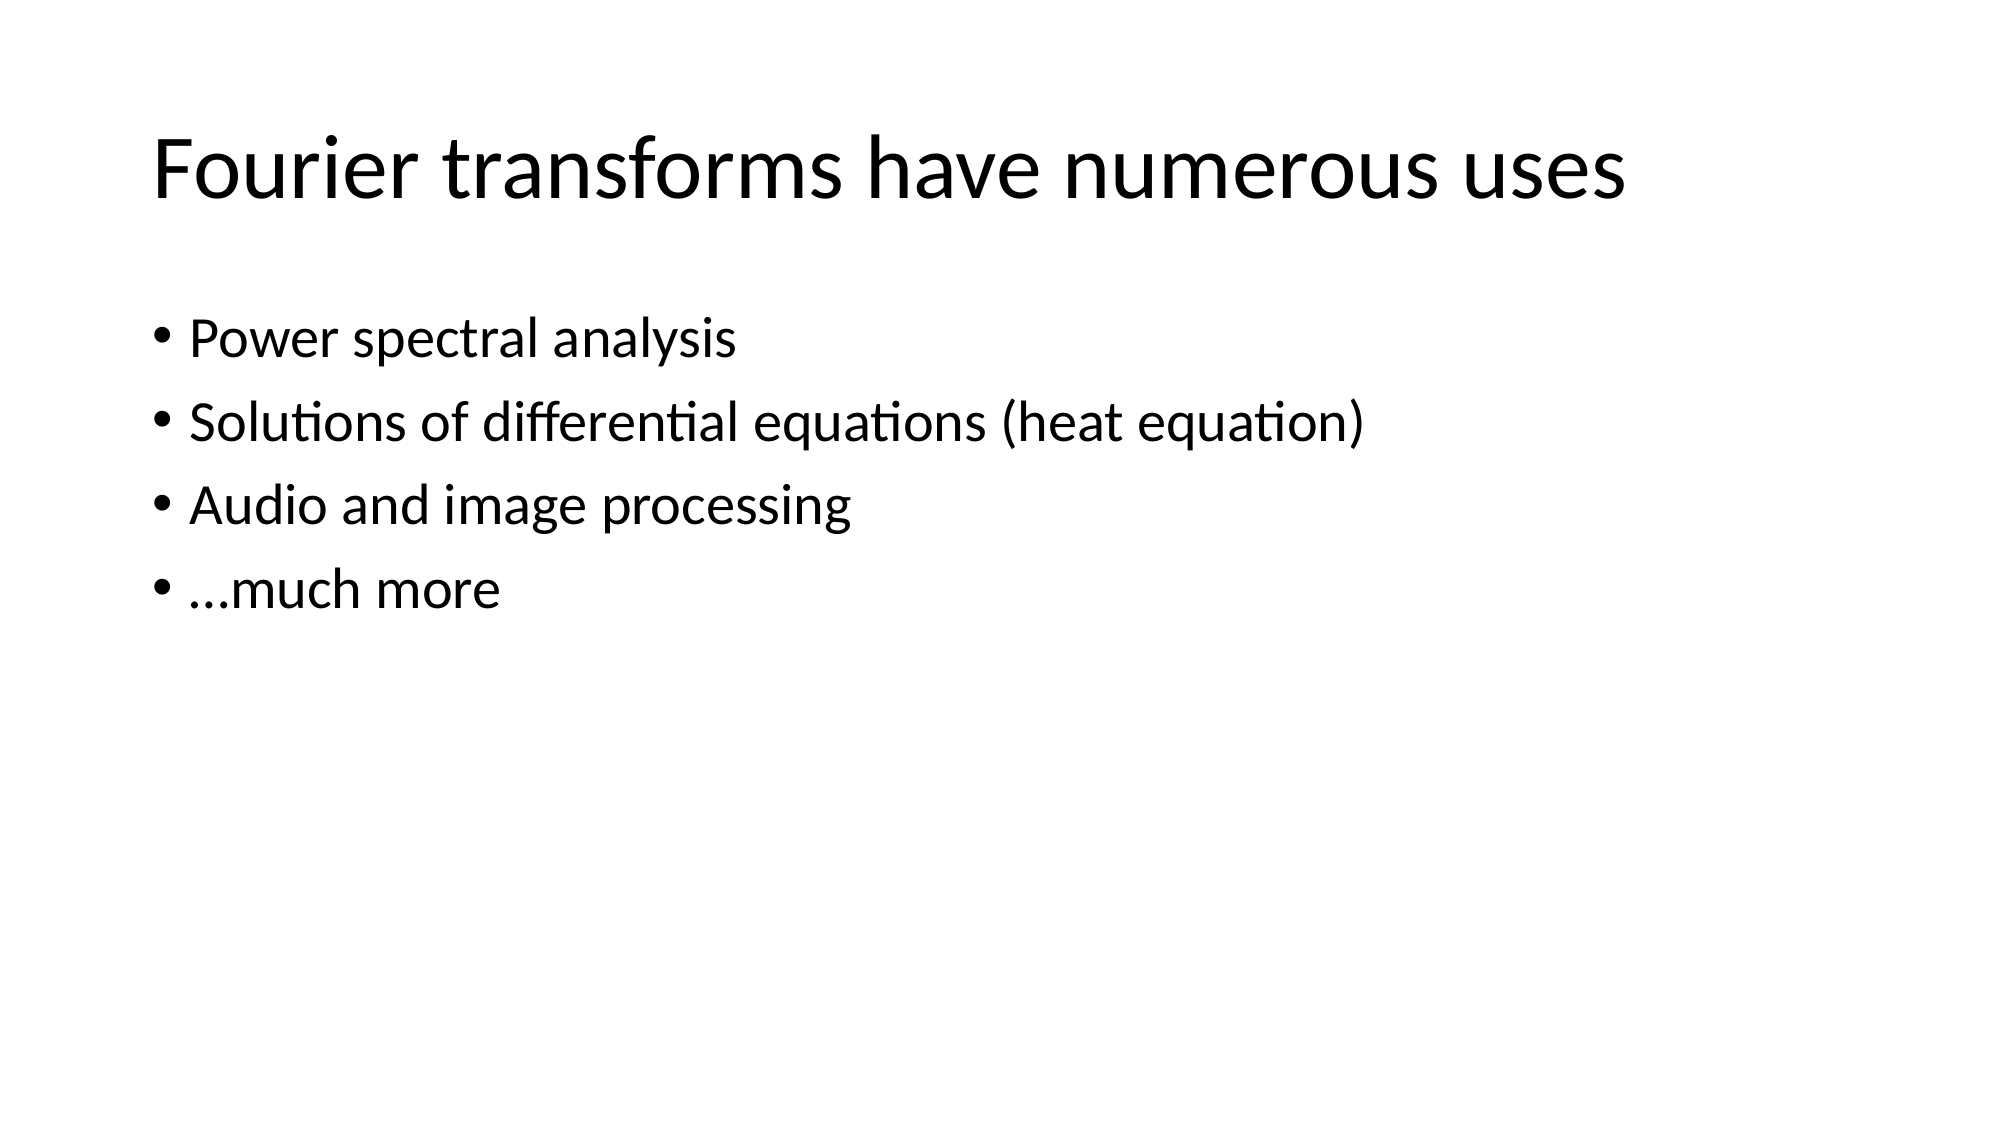

# Fourier transforms have numerous uses
Power spectral analysis
Solutions of differential equations (heat equation)
Audio and image processing
…much more